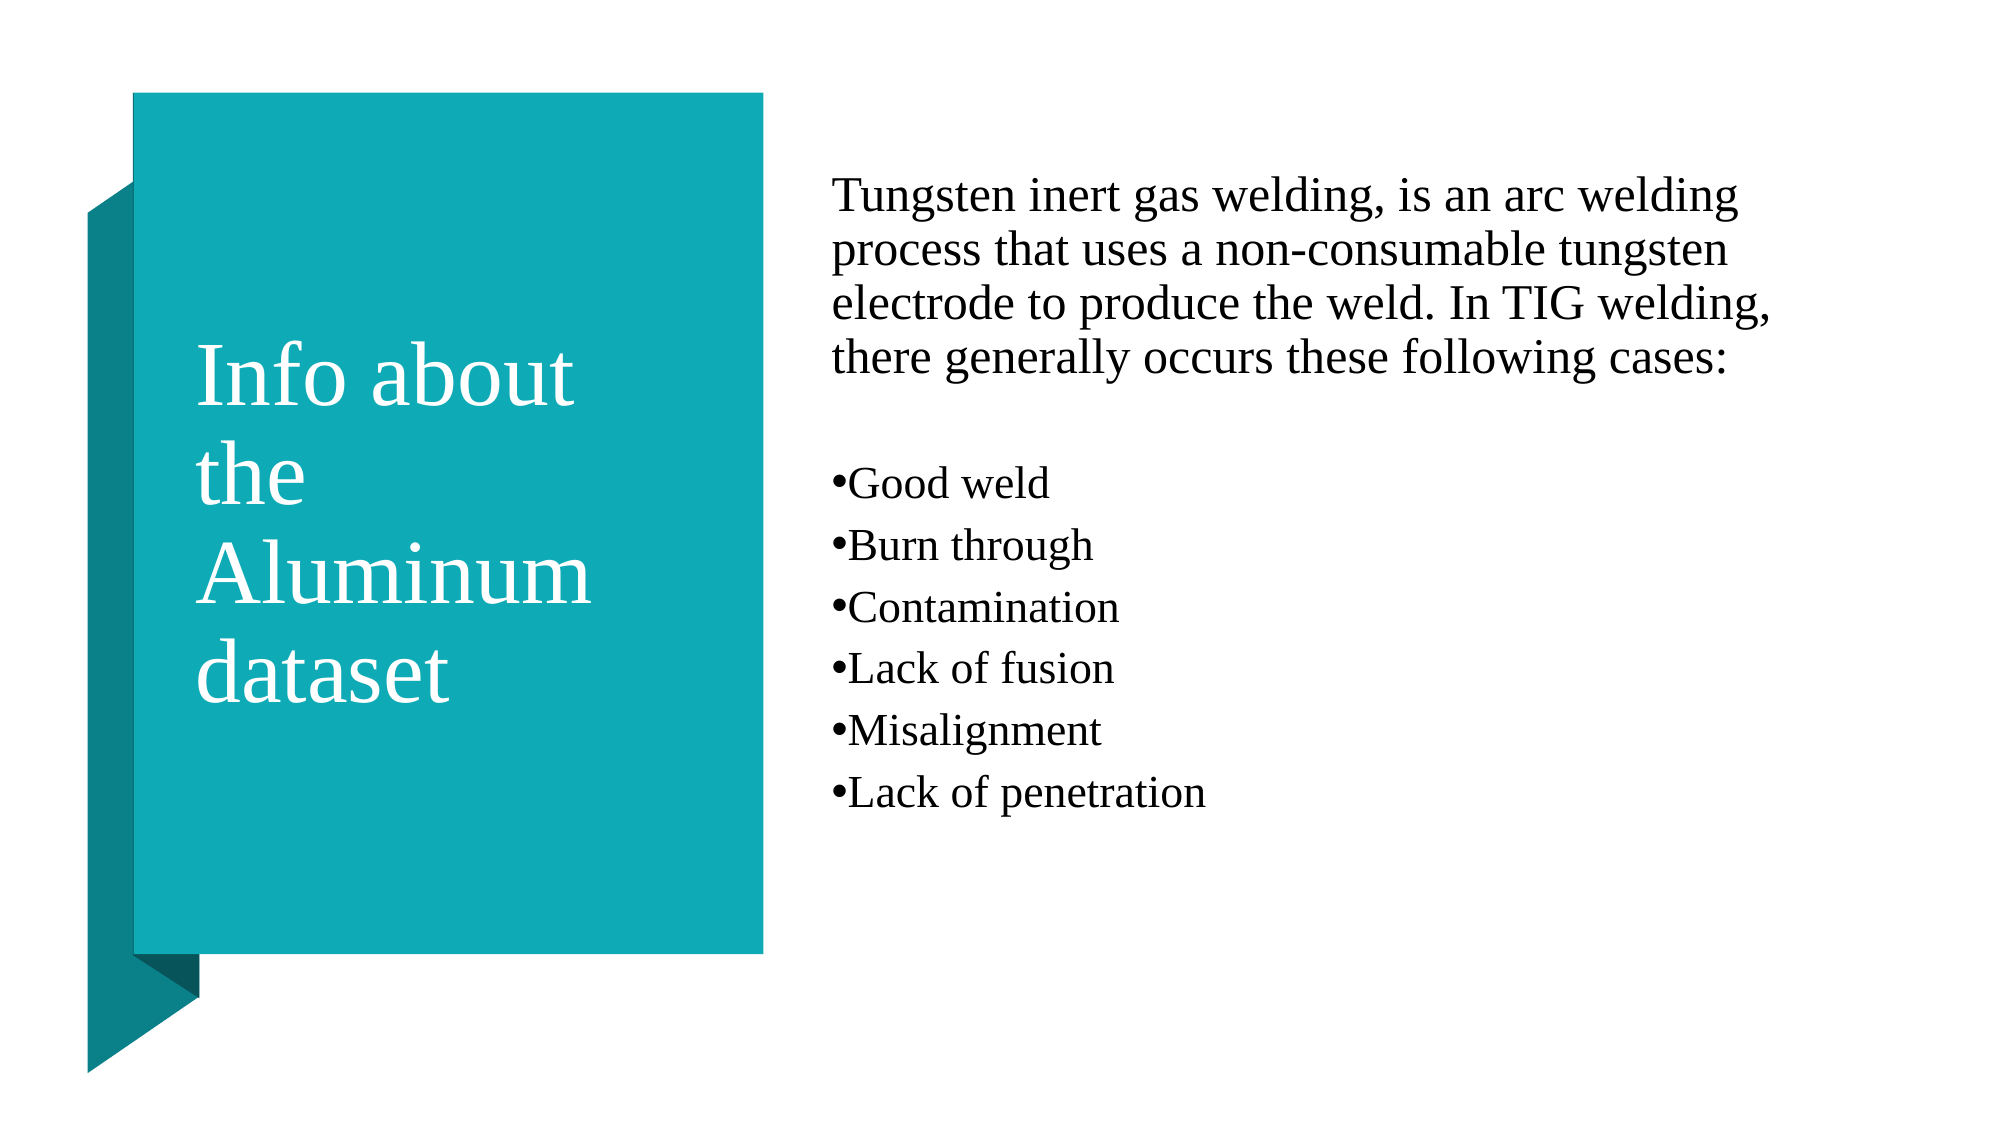

Info about the Aluminum dataset
Tungsten inert gas welding, is an arc welding process that uses a non-consumable tungsten electrode to produce the weld. In TIG welding, there generally occurs these following cases:

Good weld
Burn through
Contamination
Lack of fusion
Misalignment
Lack of penetration